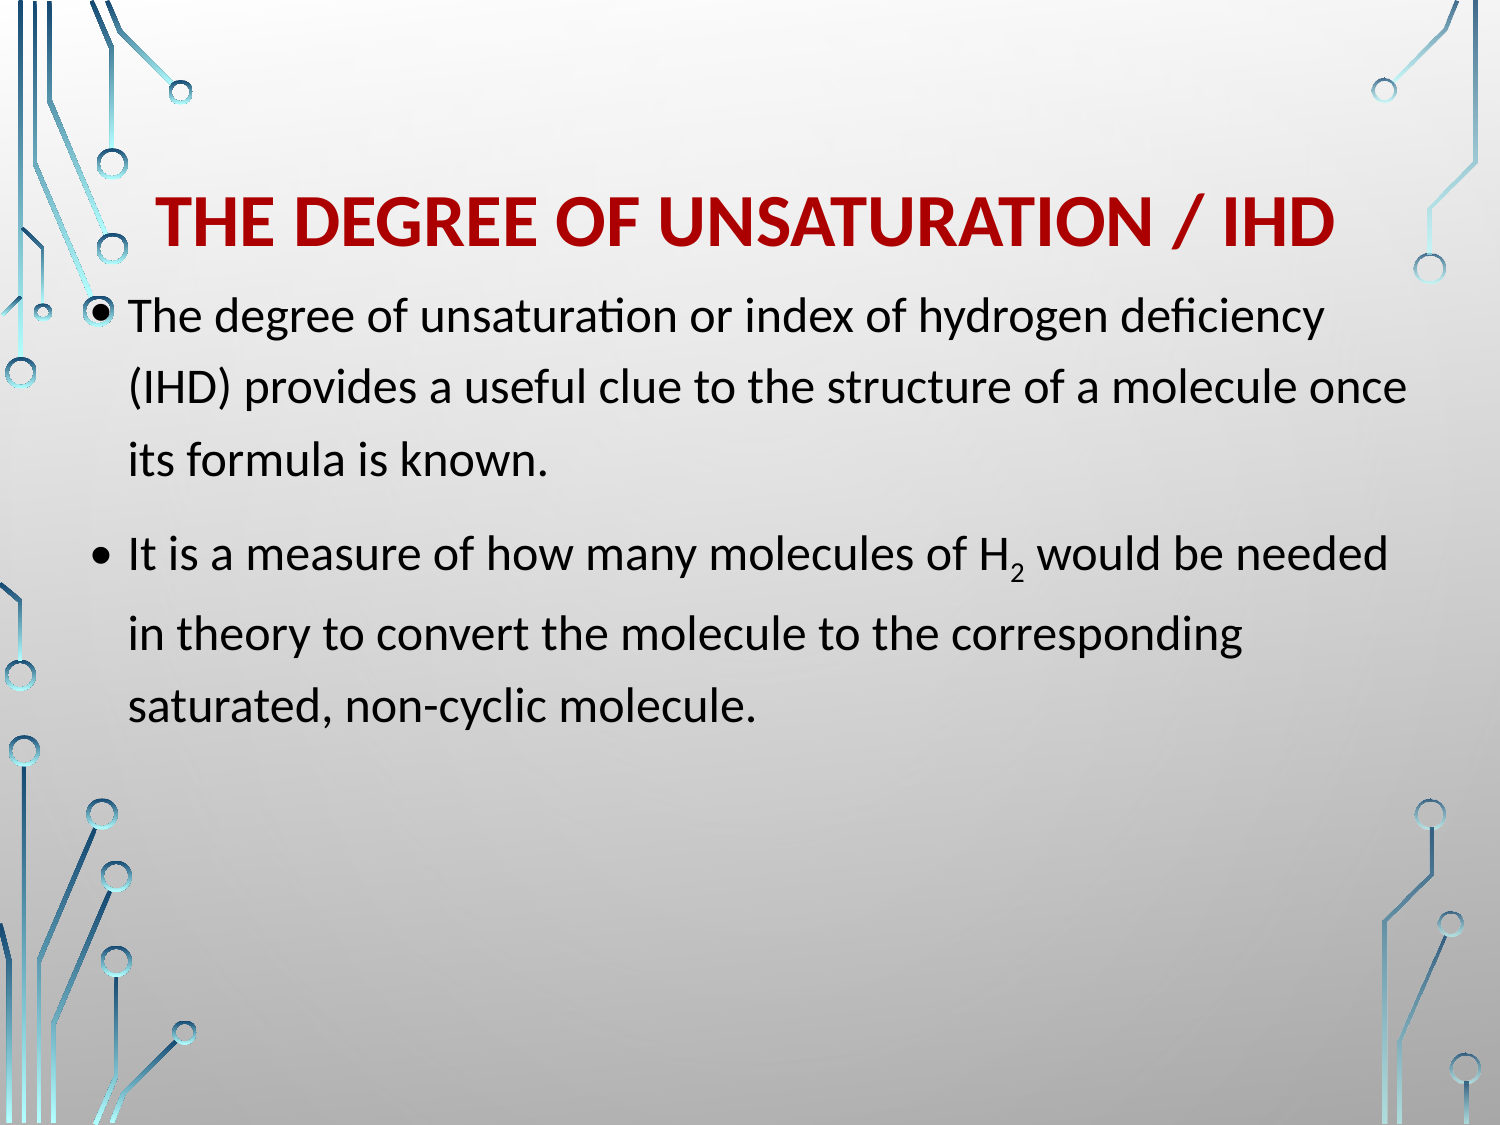

# The degree of unsaturation / IHD
The degree of unsaturation or index of hydrogen deficiency (IHD) provides a useful clue to the structure of a molecule once its formula is known.
It is a measure of how many molecules of H2 would be needed in theory to convert the molecule to the corresponding saturated, non-cyclic molecule.